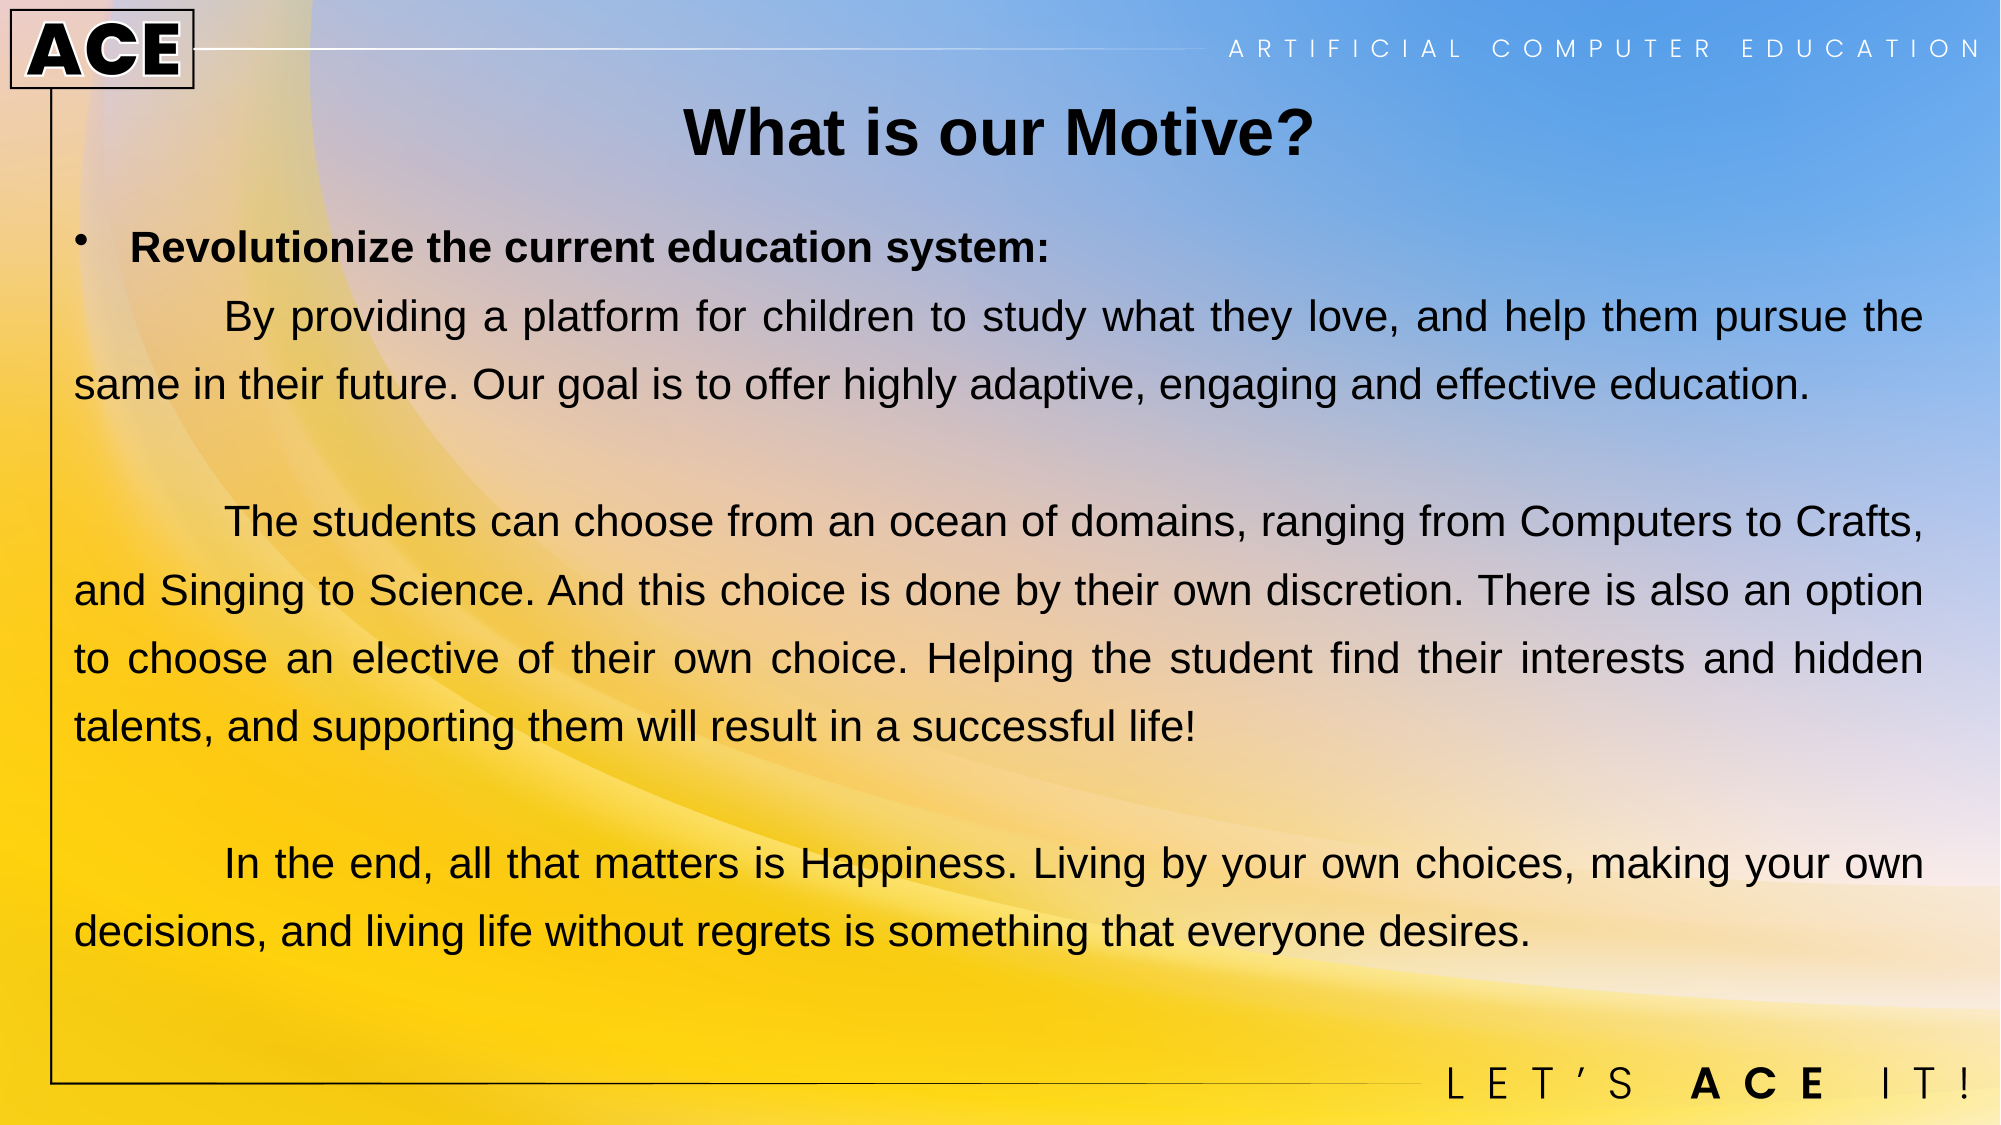

# What is our Motive?
Revolutionize the current education system:
	By providing a platform for children to study what they love, and help them pursue the same in their future. Our goal is to offer highly adaptive, engaging and effective education.

	The students can choose from an ocean of domains, ranging from Computers to Crafts, and Singing to Science. And this choice is done by their own discretion. There is also an option to choose an elective of their own choice. Helping the student find their interests and hidden talents, and supporting them will result in a successful life!

	In the end, all that matters is Happiness. Living by your own choices, making your own decisions, and living life without regrets is something that everyone desires.